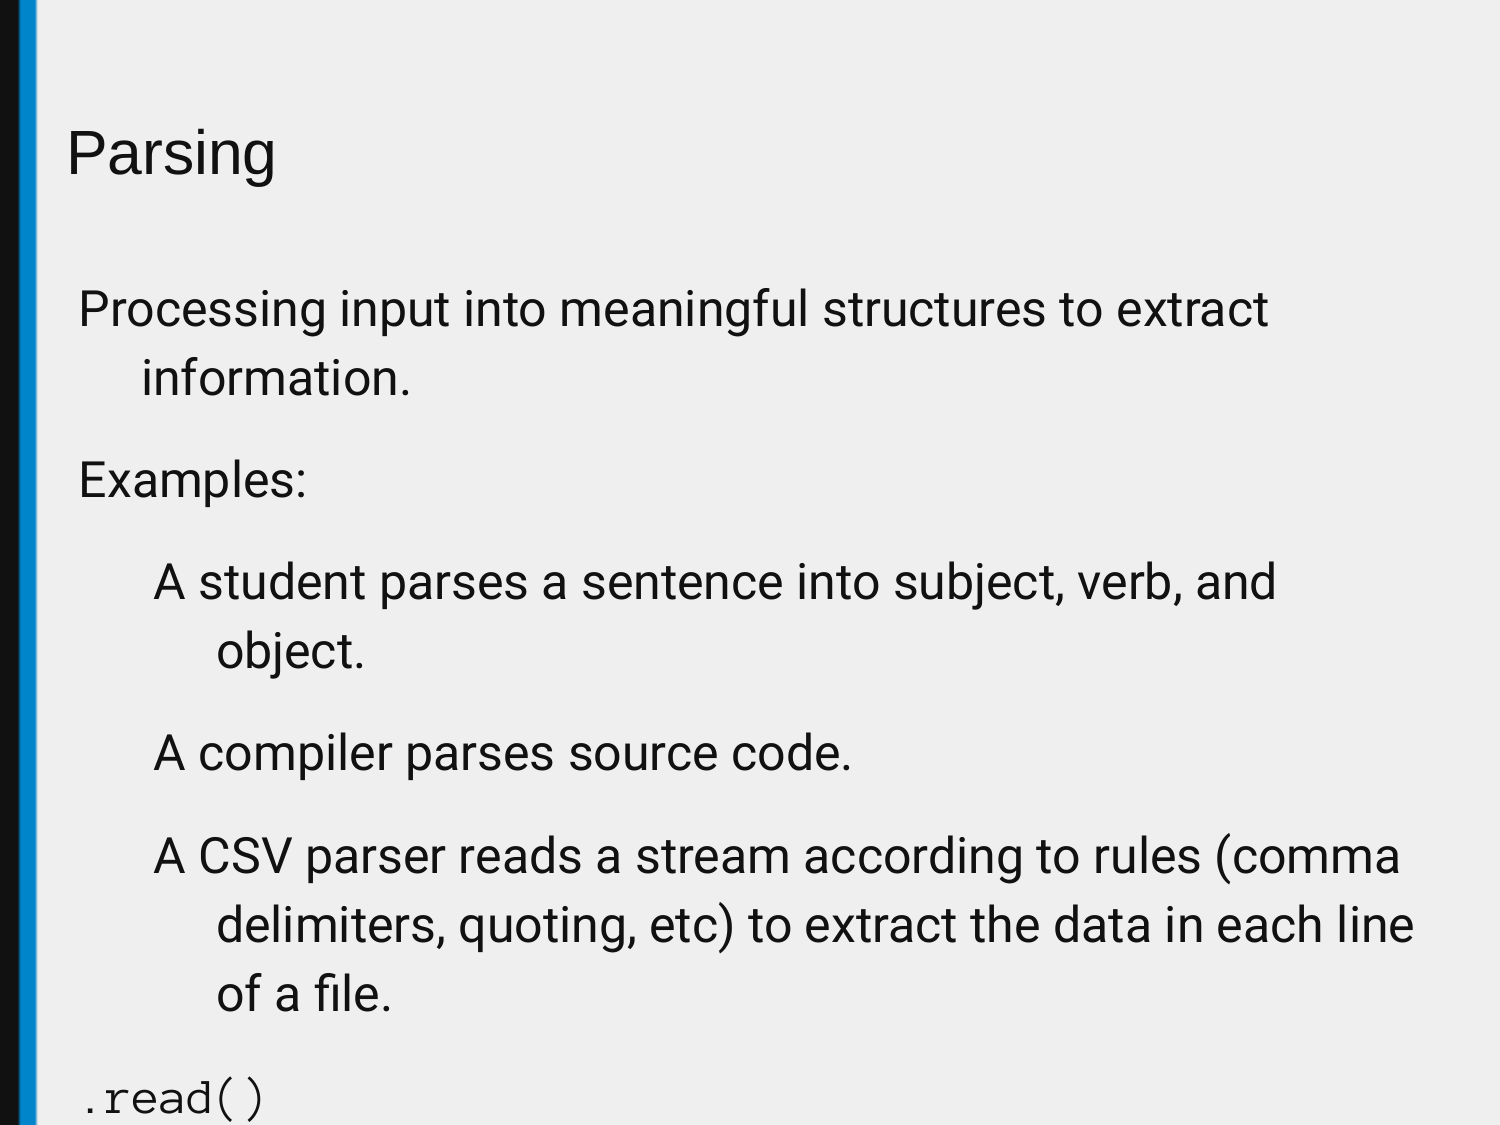

# Parsing
Processing input into meaningful structures to extract information.
Examples:
A student parses a sentence into subject, verb, and object.
A compiler parses source code.
A CSV parser reads a stream according to rules (comma delimiters, quoting, etc) to extract the data in each line of a file.
.read()